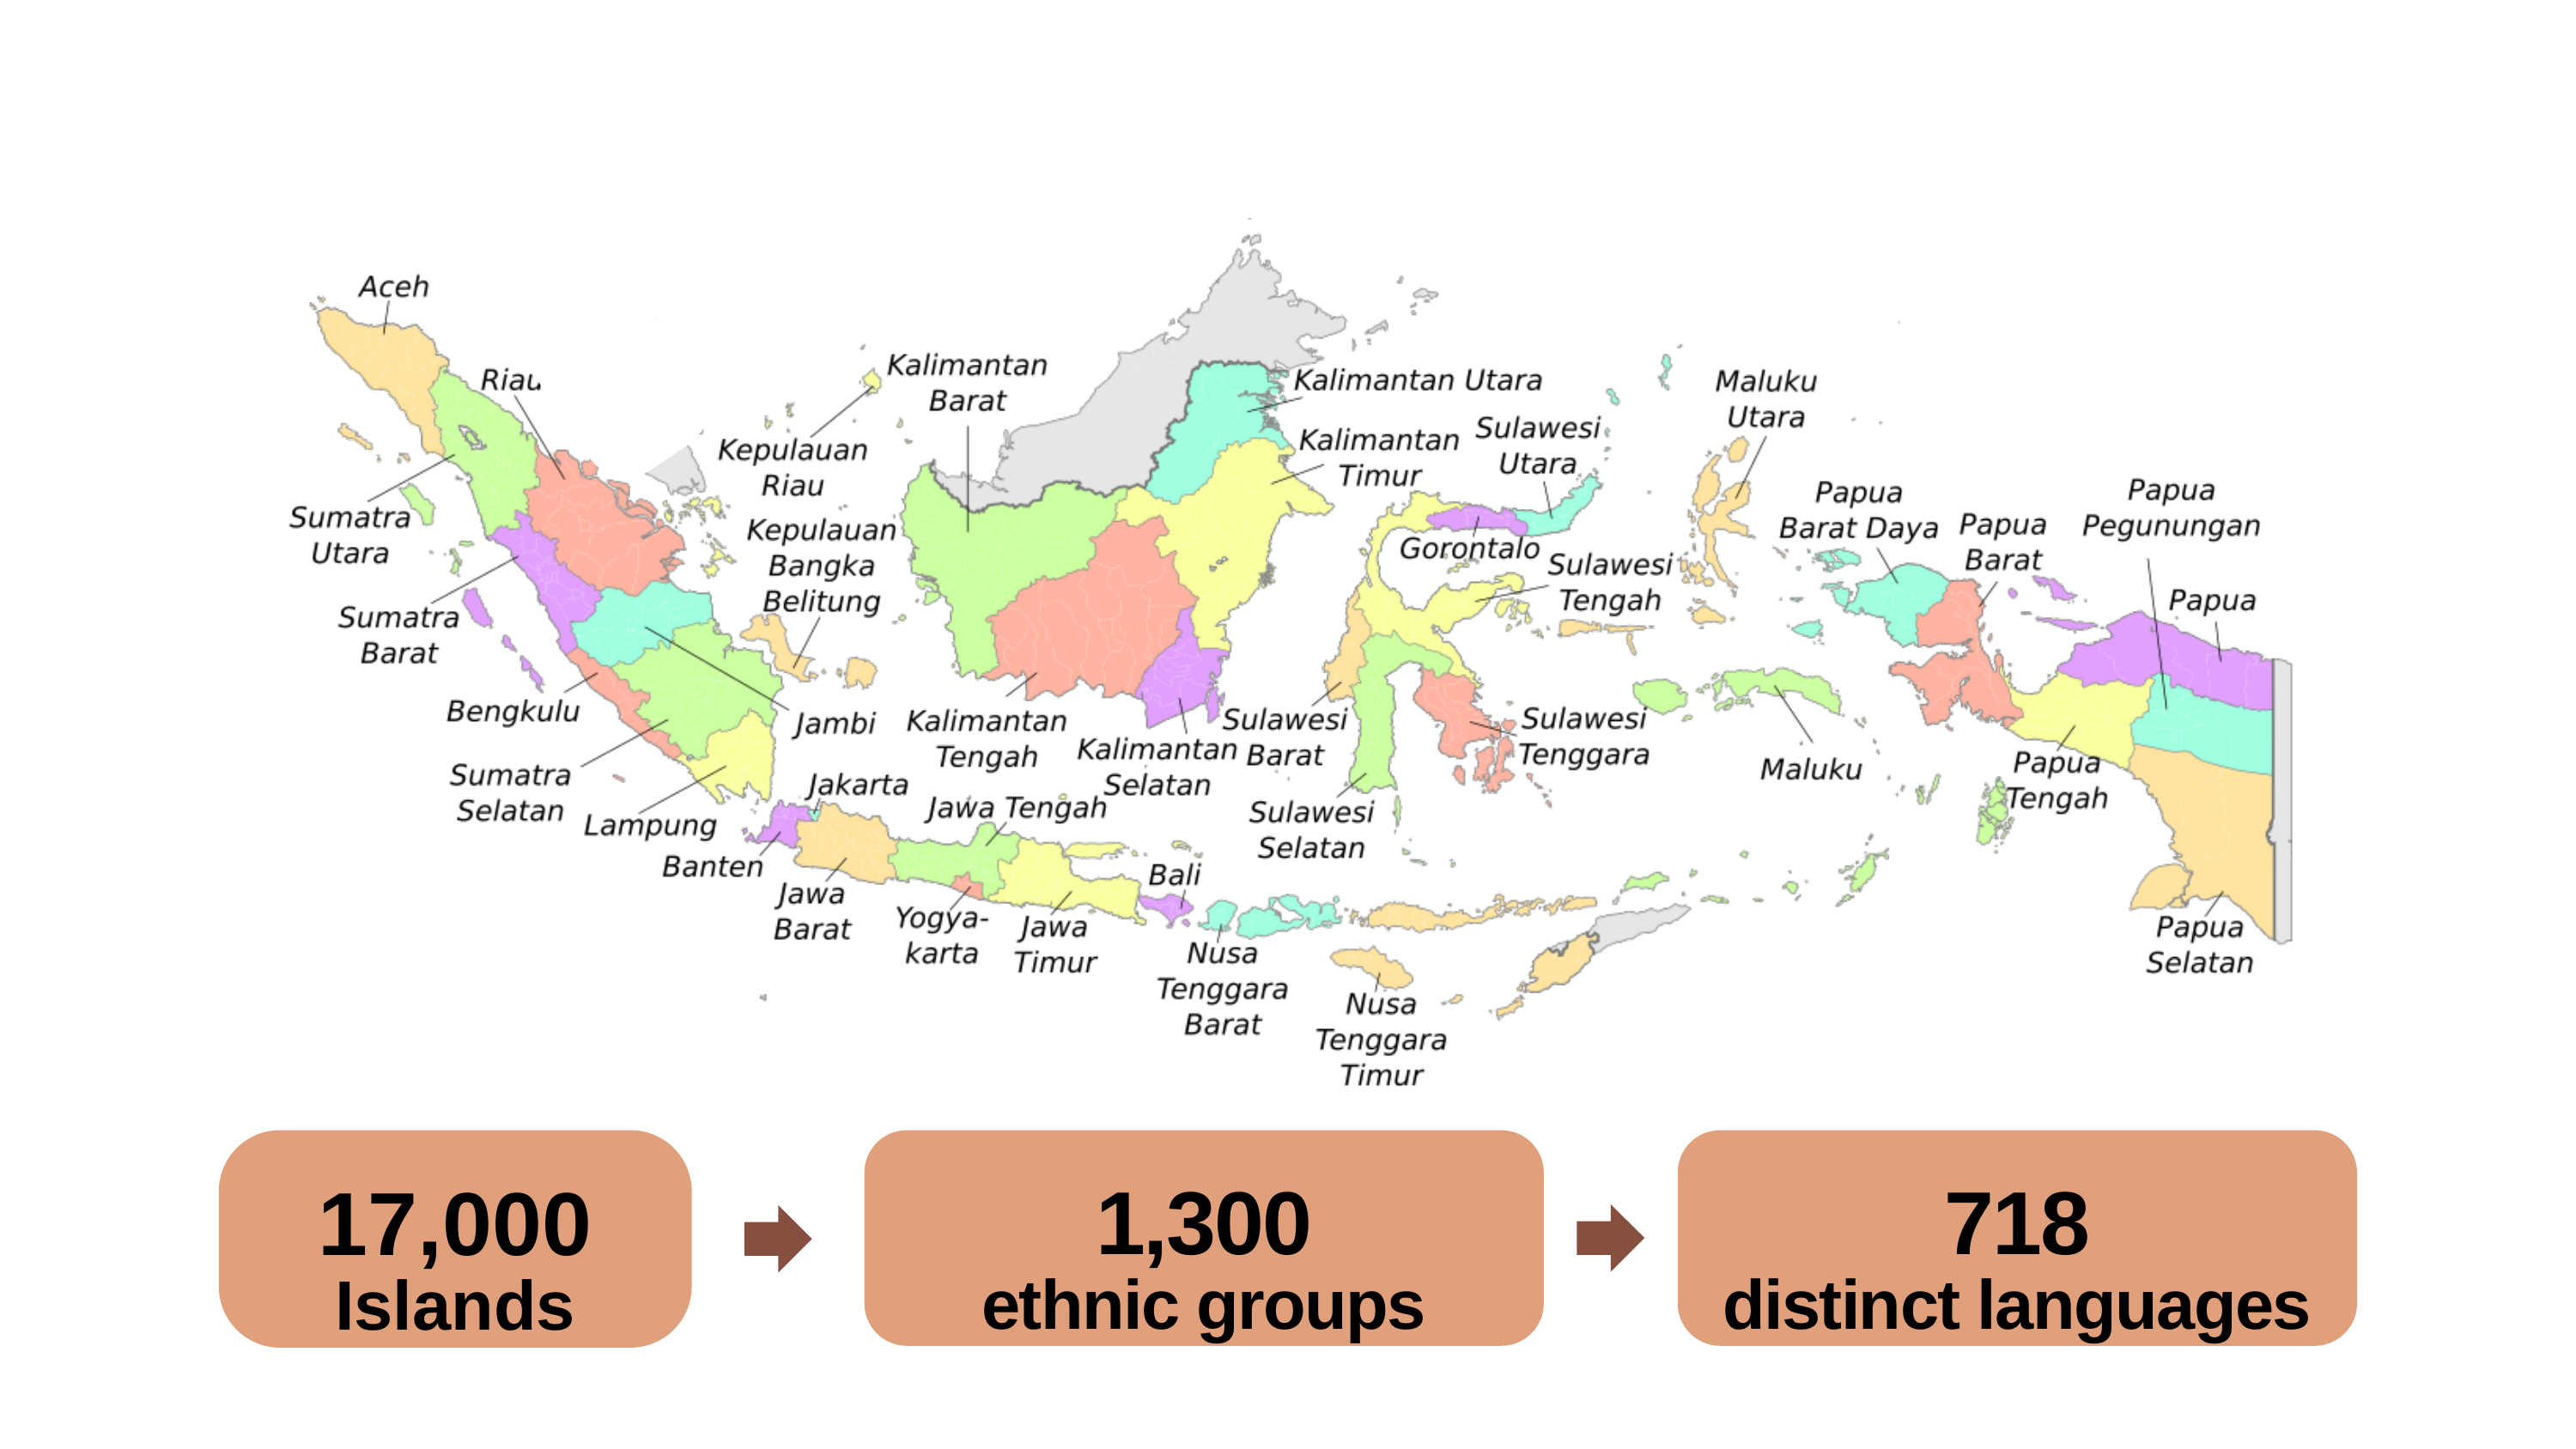

17,000
Islands

1,300
ethnic groups

718
distinct languages